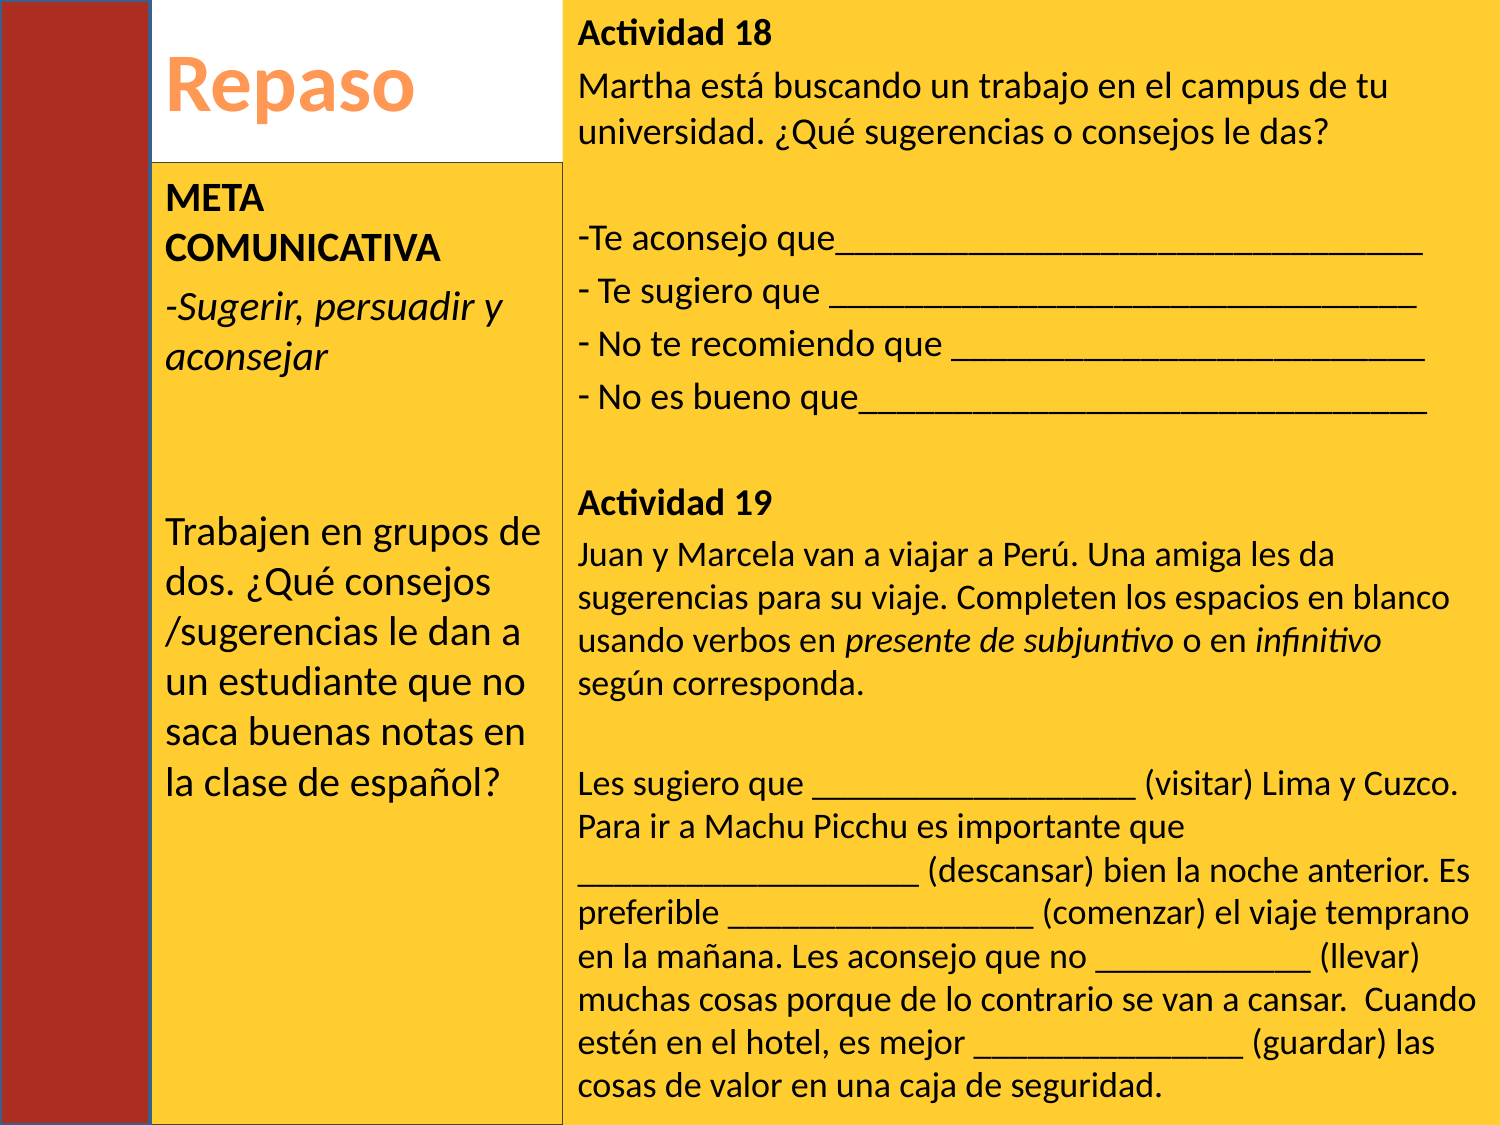

# Repaso
Actividad 18
Martha está buscando un trabajo en el campus de tu universidad. ¿Qué sugerencias o consejos le das?

Te aconsejo que_______________________________
 Te sugiero que _______________________________
 No te recomiendo que _________________________
 No es bueno que______________________________

Actividad 19
Juan y Marcela van a viajar a Perú. Una amiga les da sugerencias para su viaje. Completen los espacios en blanco usando verbos en presente de subjuntivo o en infinitivo  según corresponda.

Les sugiero que __________________ (visitar) Lima y Cuzco. Para ir a Machu Picchu es importante que ___________________ (descansar) bien la noche anterior. Es preferible _________________ (comenzar) el viaje temprano en la mañana. Les aconsejo que no ____________ (llevar) muchas cosas porque de lo contrario se van a cansar.  Cuando estén en el hotel, es mejor _______________ (guardar) las cosas de valor en una caja de seguridad.

Meta comunicativa
-Sugerir, persuadir y aconsejar

Trabajen en grupos de dos. ¿Qué consejos /sugerencias le dan a un estudiante que no saca buenas notas en la clase de español?